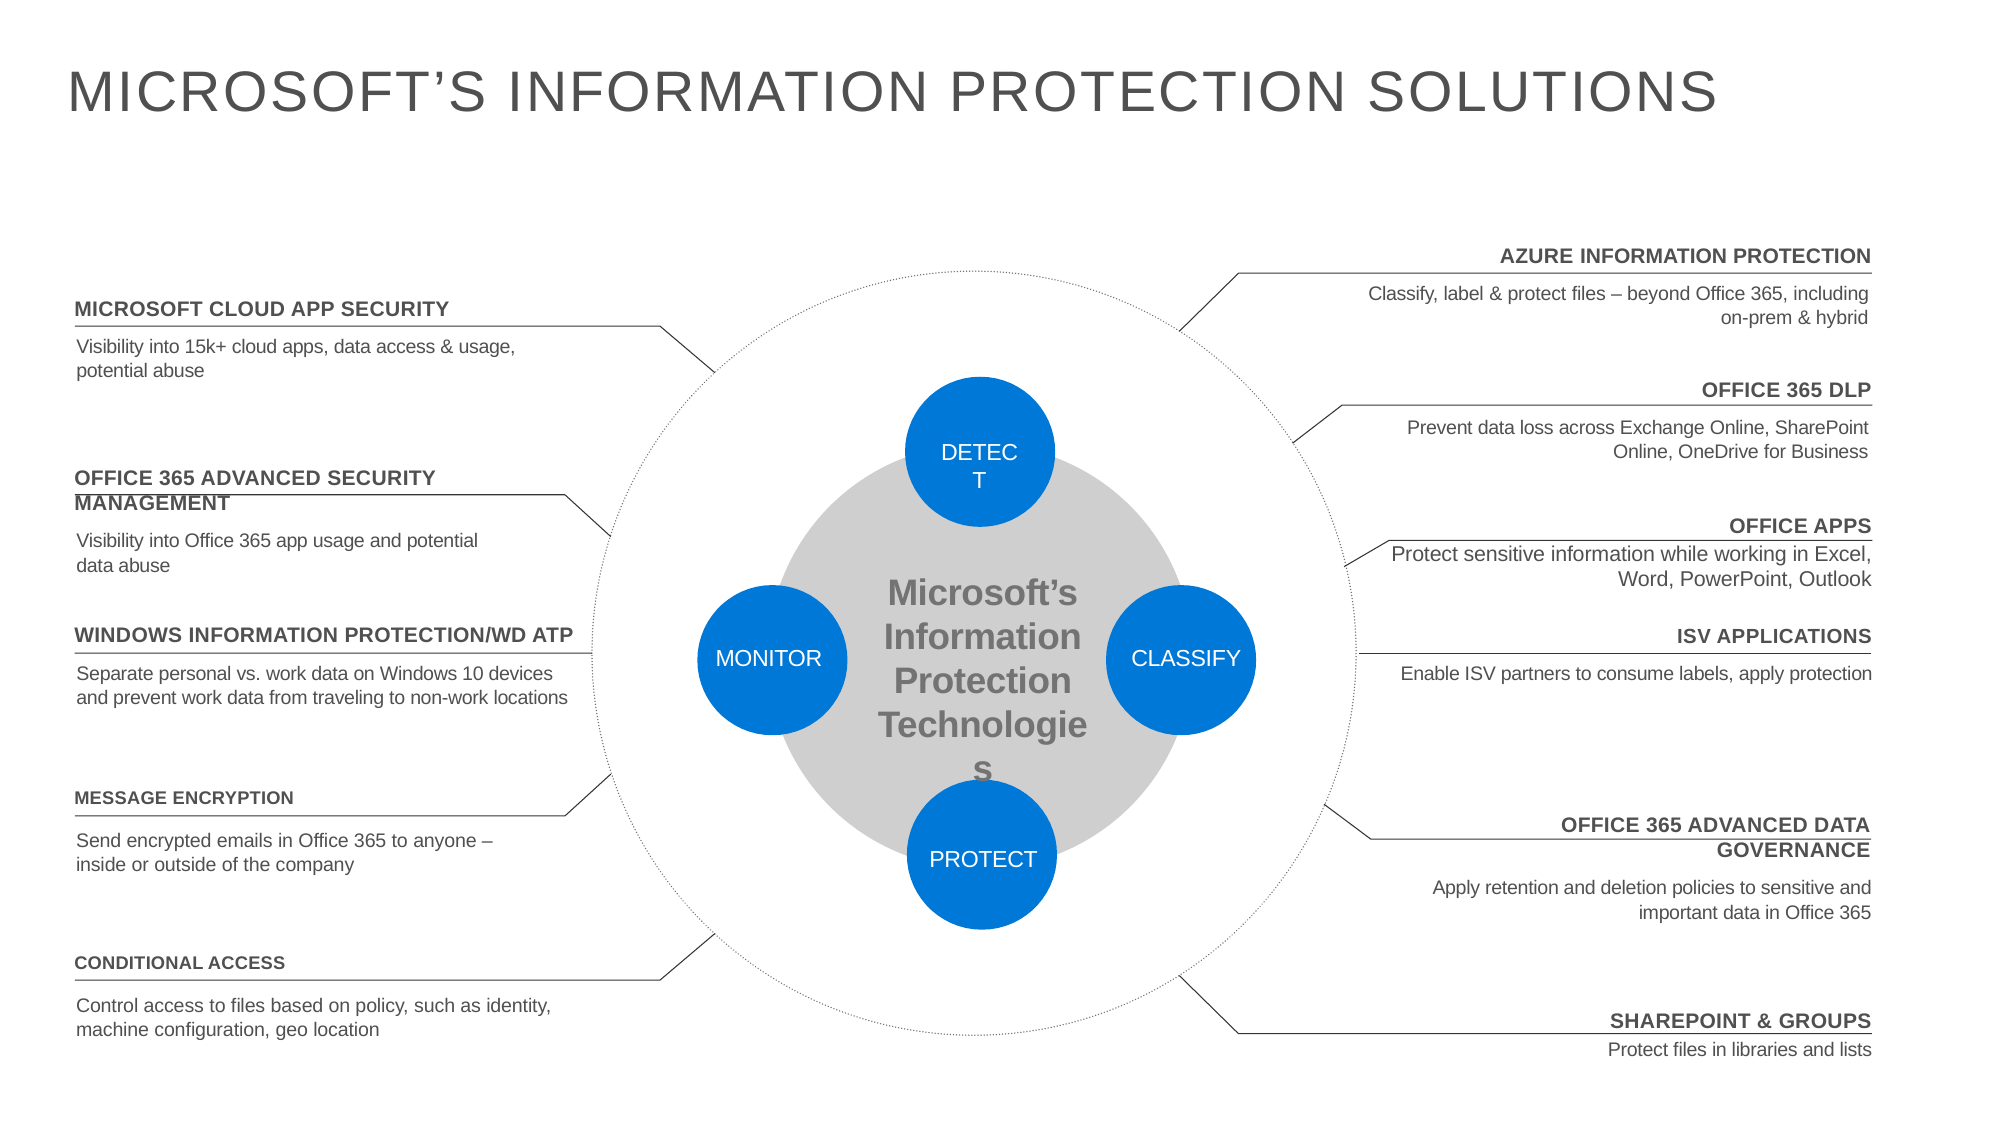

Microsoft’s information protection solutions
AZURE INFORMATION PROTECTION
Classify, label & protect files – beyond Office 365, including on-prem & hybrid

MICROSOFT CLOUD APP SECURITY
Visibility into 15k+ cloud apps, data access & usage,
potential abuse

OFFICE 365 DLP
Prevent data loss across Exchange Online, SharePoint Online, OneDrive for Business

DETECT

OFFICE 365 ADVANCED SECURITY MANAGEMENT
Visibility into Office 365 app usage and potential
data abuse

OFFICE APPS
Protect sensitive information while working in Excel, Word, PowerPoint, Outlook

Microsoft’s Information Protection Technologies

MONITOR

CLASSIFY
ISV APPLICATIONS
Enable ISV partners to consume labels, apply protection

WINDOWS INFORMATION PROTECTION/WD ATP
Separate personal vs. work data on Windows 10 devices and prevent work data from traveling to non-work locations

PROTECT
MESSAGE ENCRYPTION
Send encrypted emails in Office 365 to anyone – inside or outside of the company

OFFICE 365 ADVANCED DATA GOVERNANCE
Apply retention and deletion policies to sensitive and important data in Office 365

CONDITIONAL ACCESS
Control access to files based on policy, such as identity, machine configuration, geo location

SHAREPOINT & GROUPS
Protect files in libraries and lists